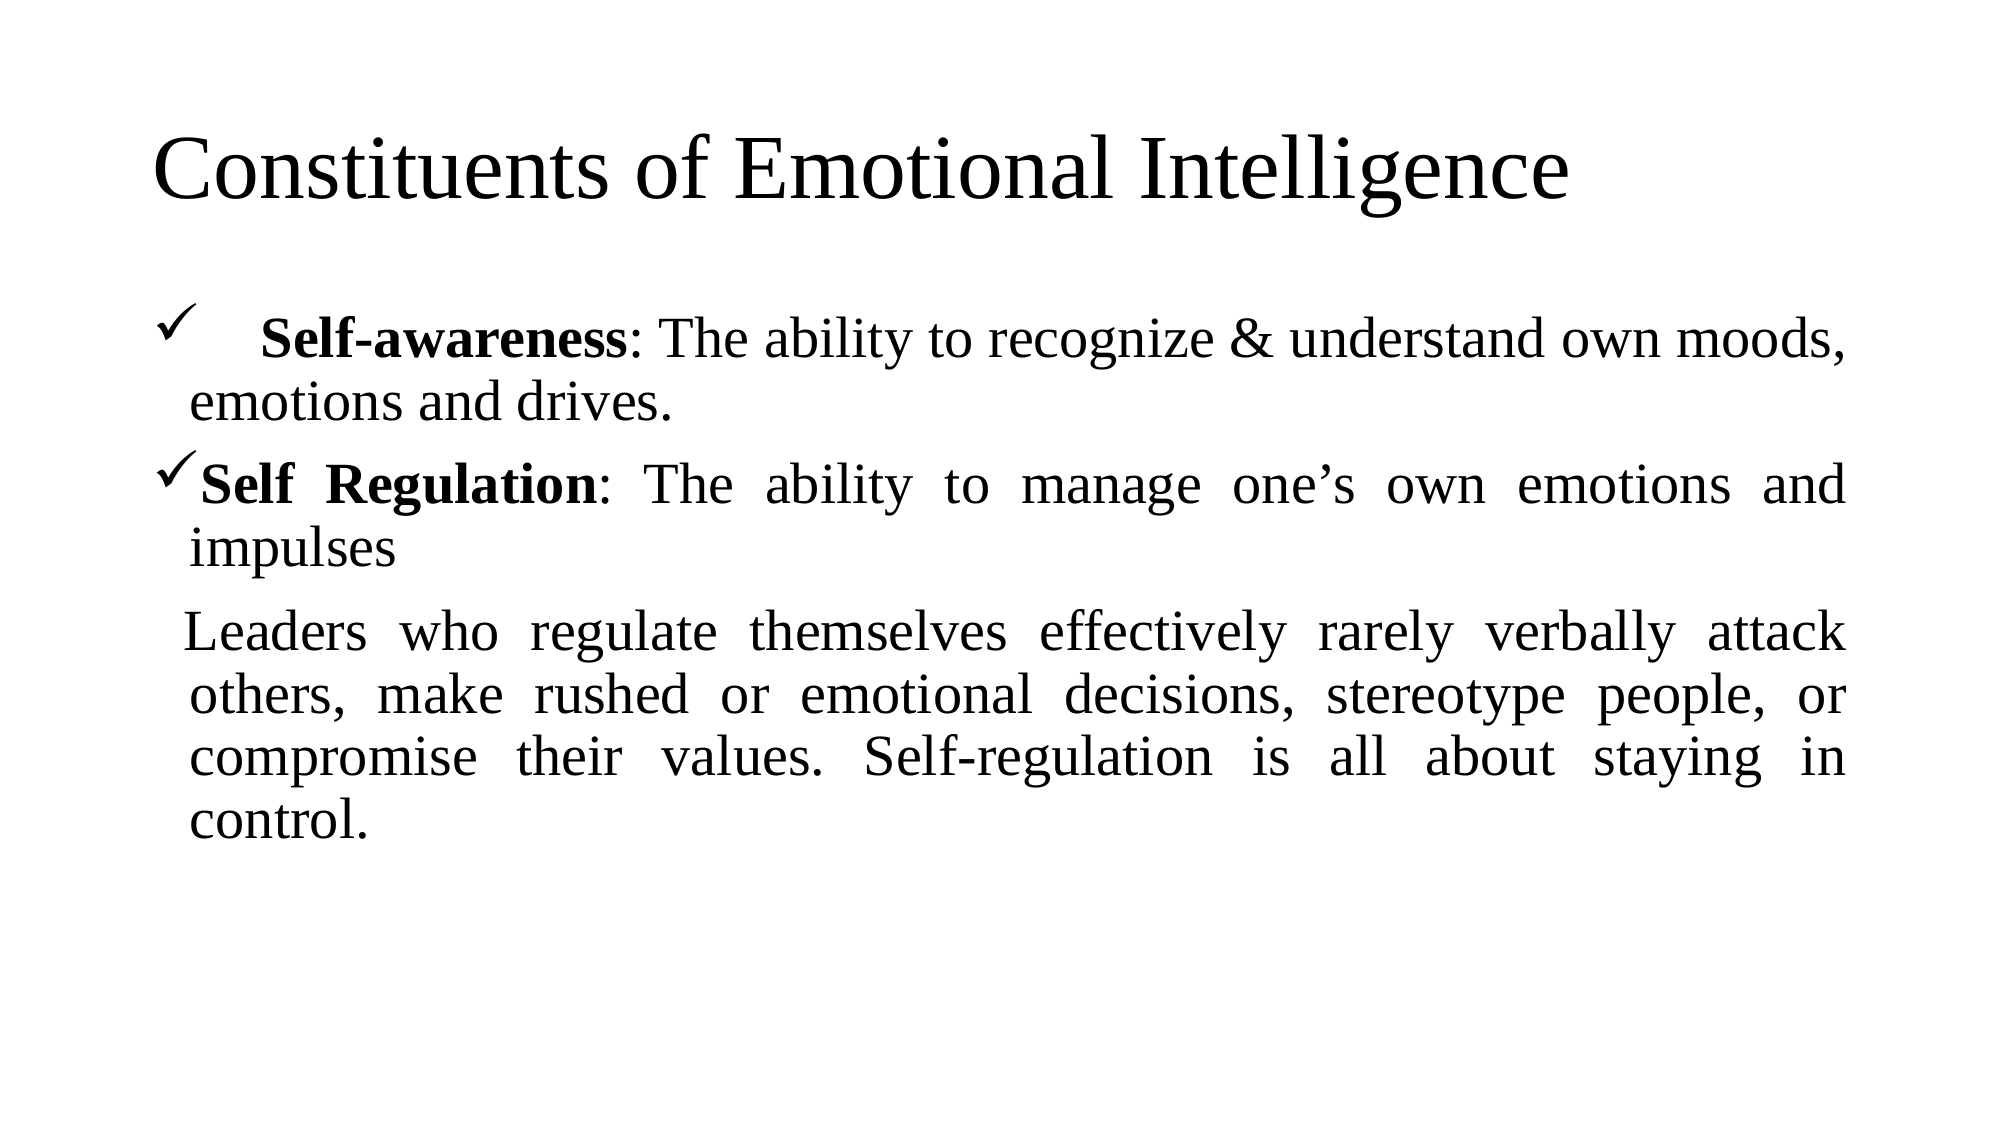

# Constituents of Emotional Intelligence
    Self-awareness: The ability to recognize & understand own moods, emotions and drives.
Self Regulation: The ability to manage one’s own emotions and impulses
 Leaders who regulate themselves effectively rarely verbally attack others, make rushed or emotional decisions, stereotype people, or compromise their values. Self-regulation is all about staying in control.